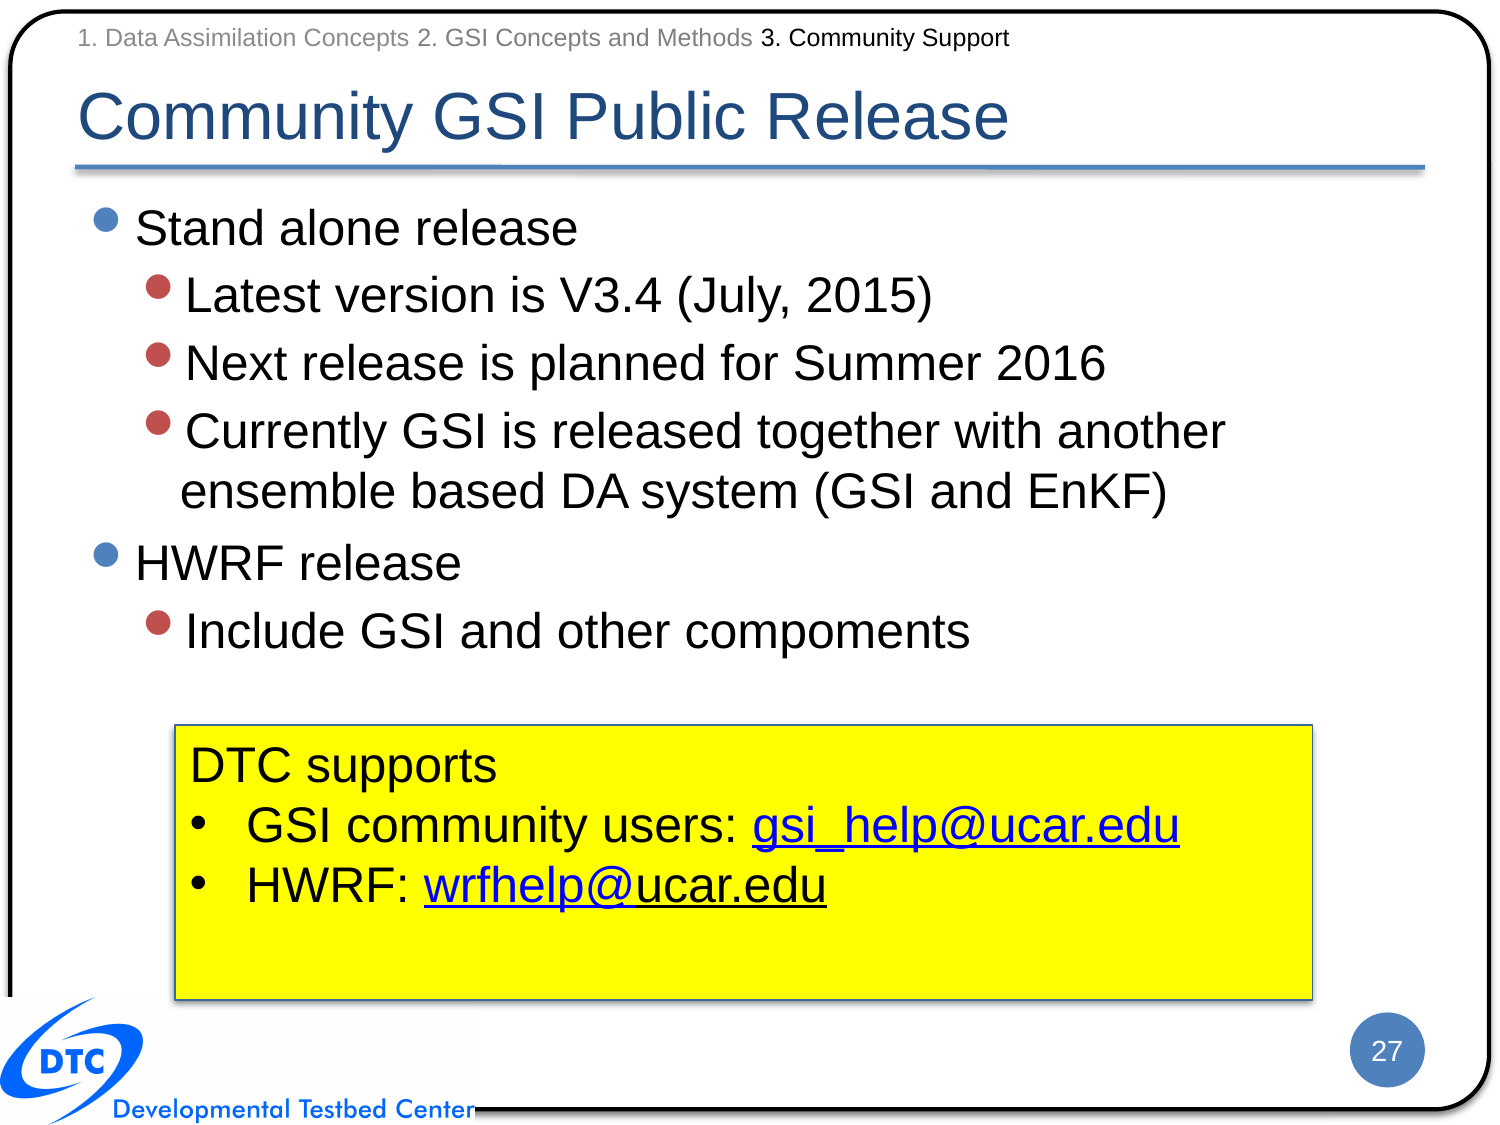

1. Data Assimilation Concepts 2. GSI Concepts and Methods 3. Community Support
# Community GSI Public Release
Stand alone release
Latest version is V3.4 (July, 2015)
Next release is planned for Summer 2016
Currently GSI is released together with another ensemble based DA system (GSI and EnKF)
HWRF release
Include GSI and other compoments
DTC supports
GSI community users: gsi_help@ucar.edu
HWRF: wrfhelp@ucar.edu

27